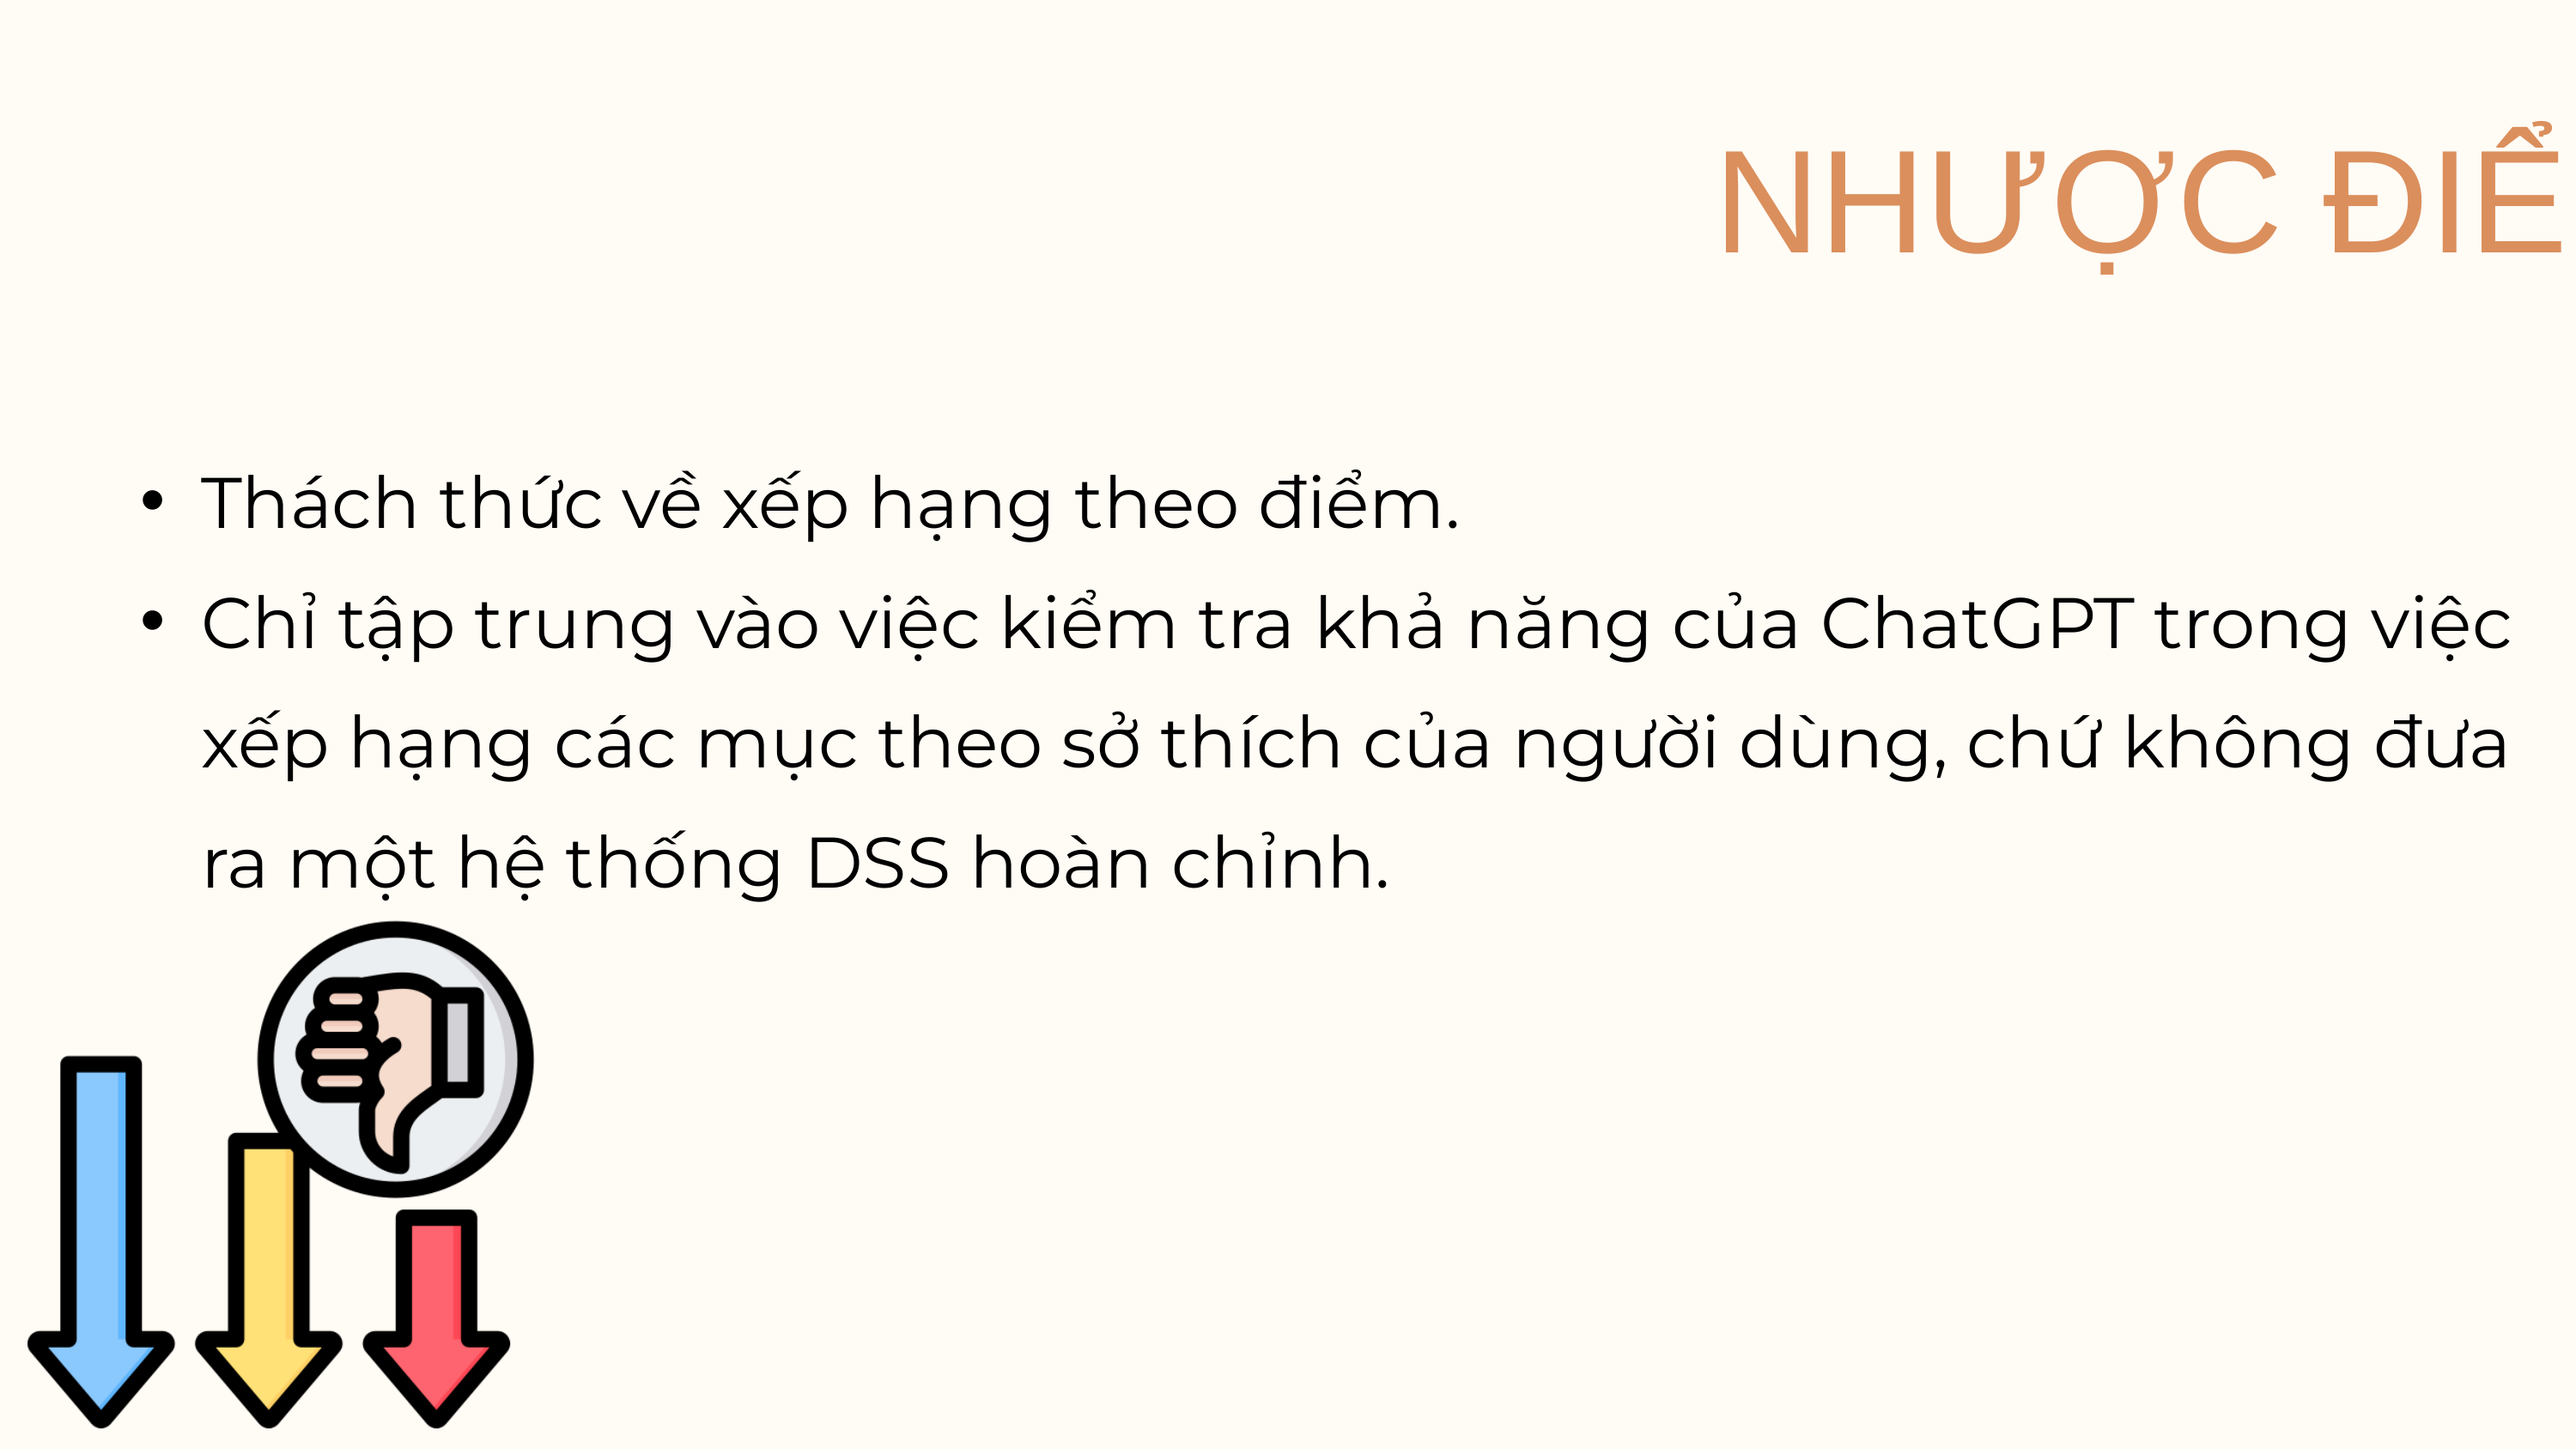

NHƯỢC ĐIỂM
Thách thức về xếp hạng theo điểm.
Chỉ tập trung vào việc kiểm tra khả năng của ChatGPT trong việc xếp hạng các mục theo sở thích của người dùng, chứ không đưa ra một hệ thống DSS hoàn chỉnh.